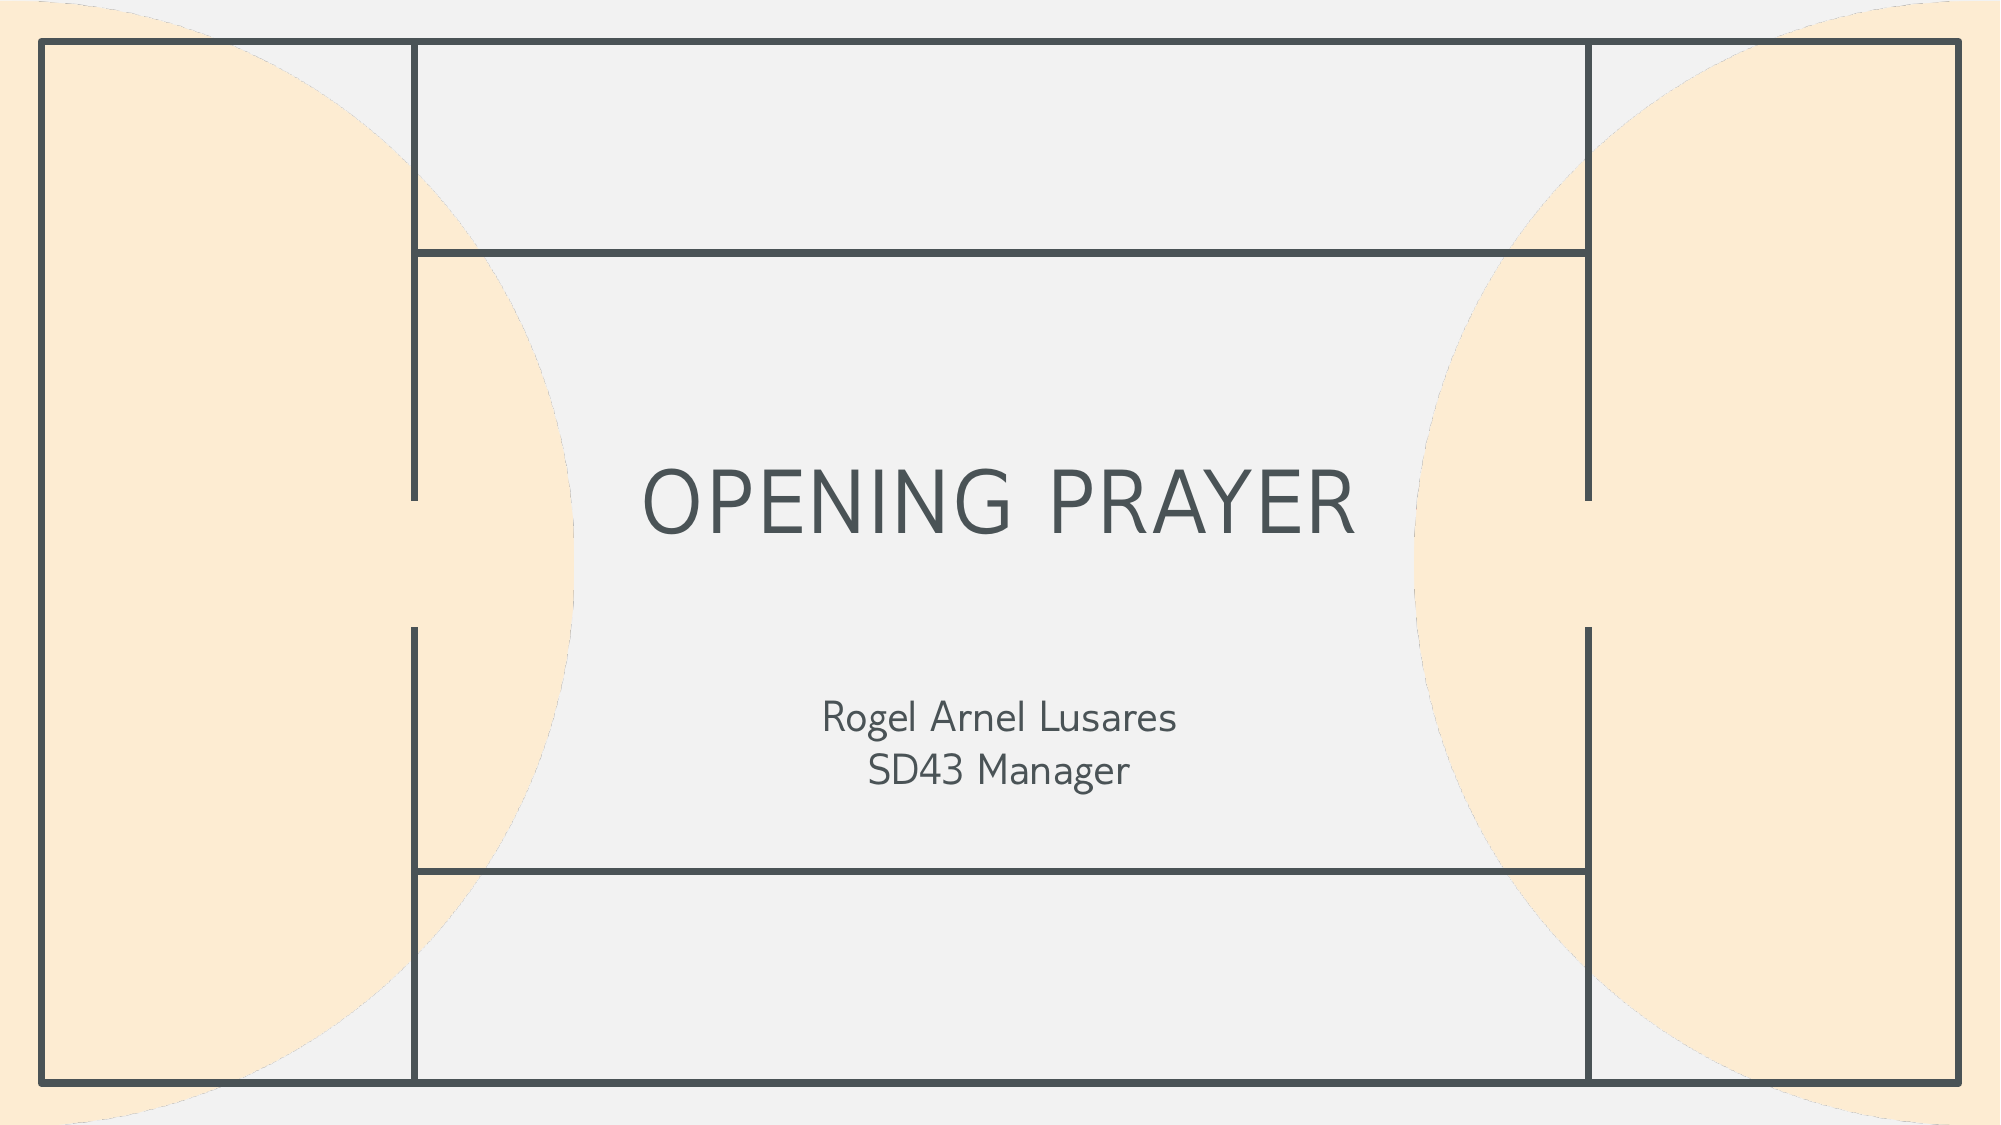

# Opening Prayer
Rogel Arnel Lusares
SD43 Manager